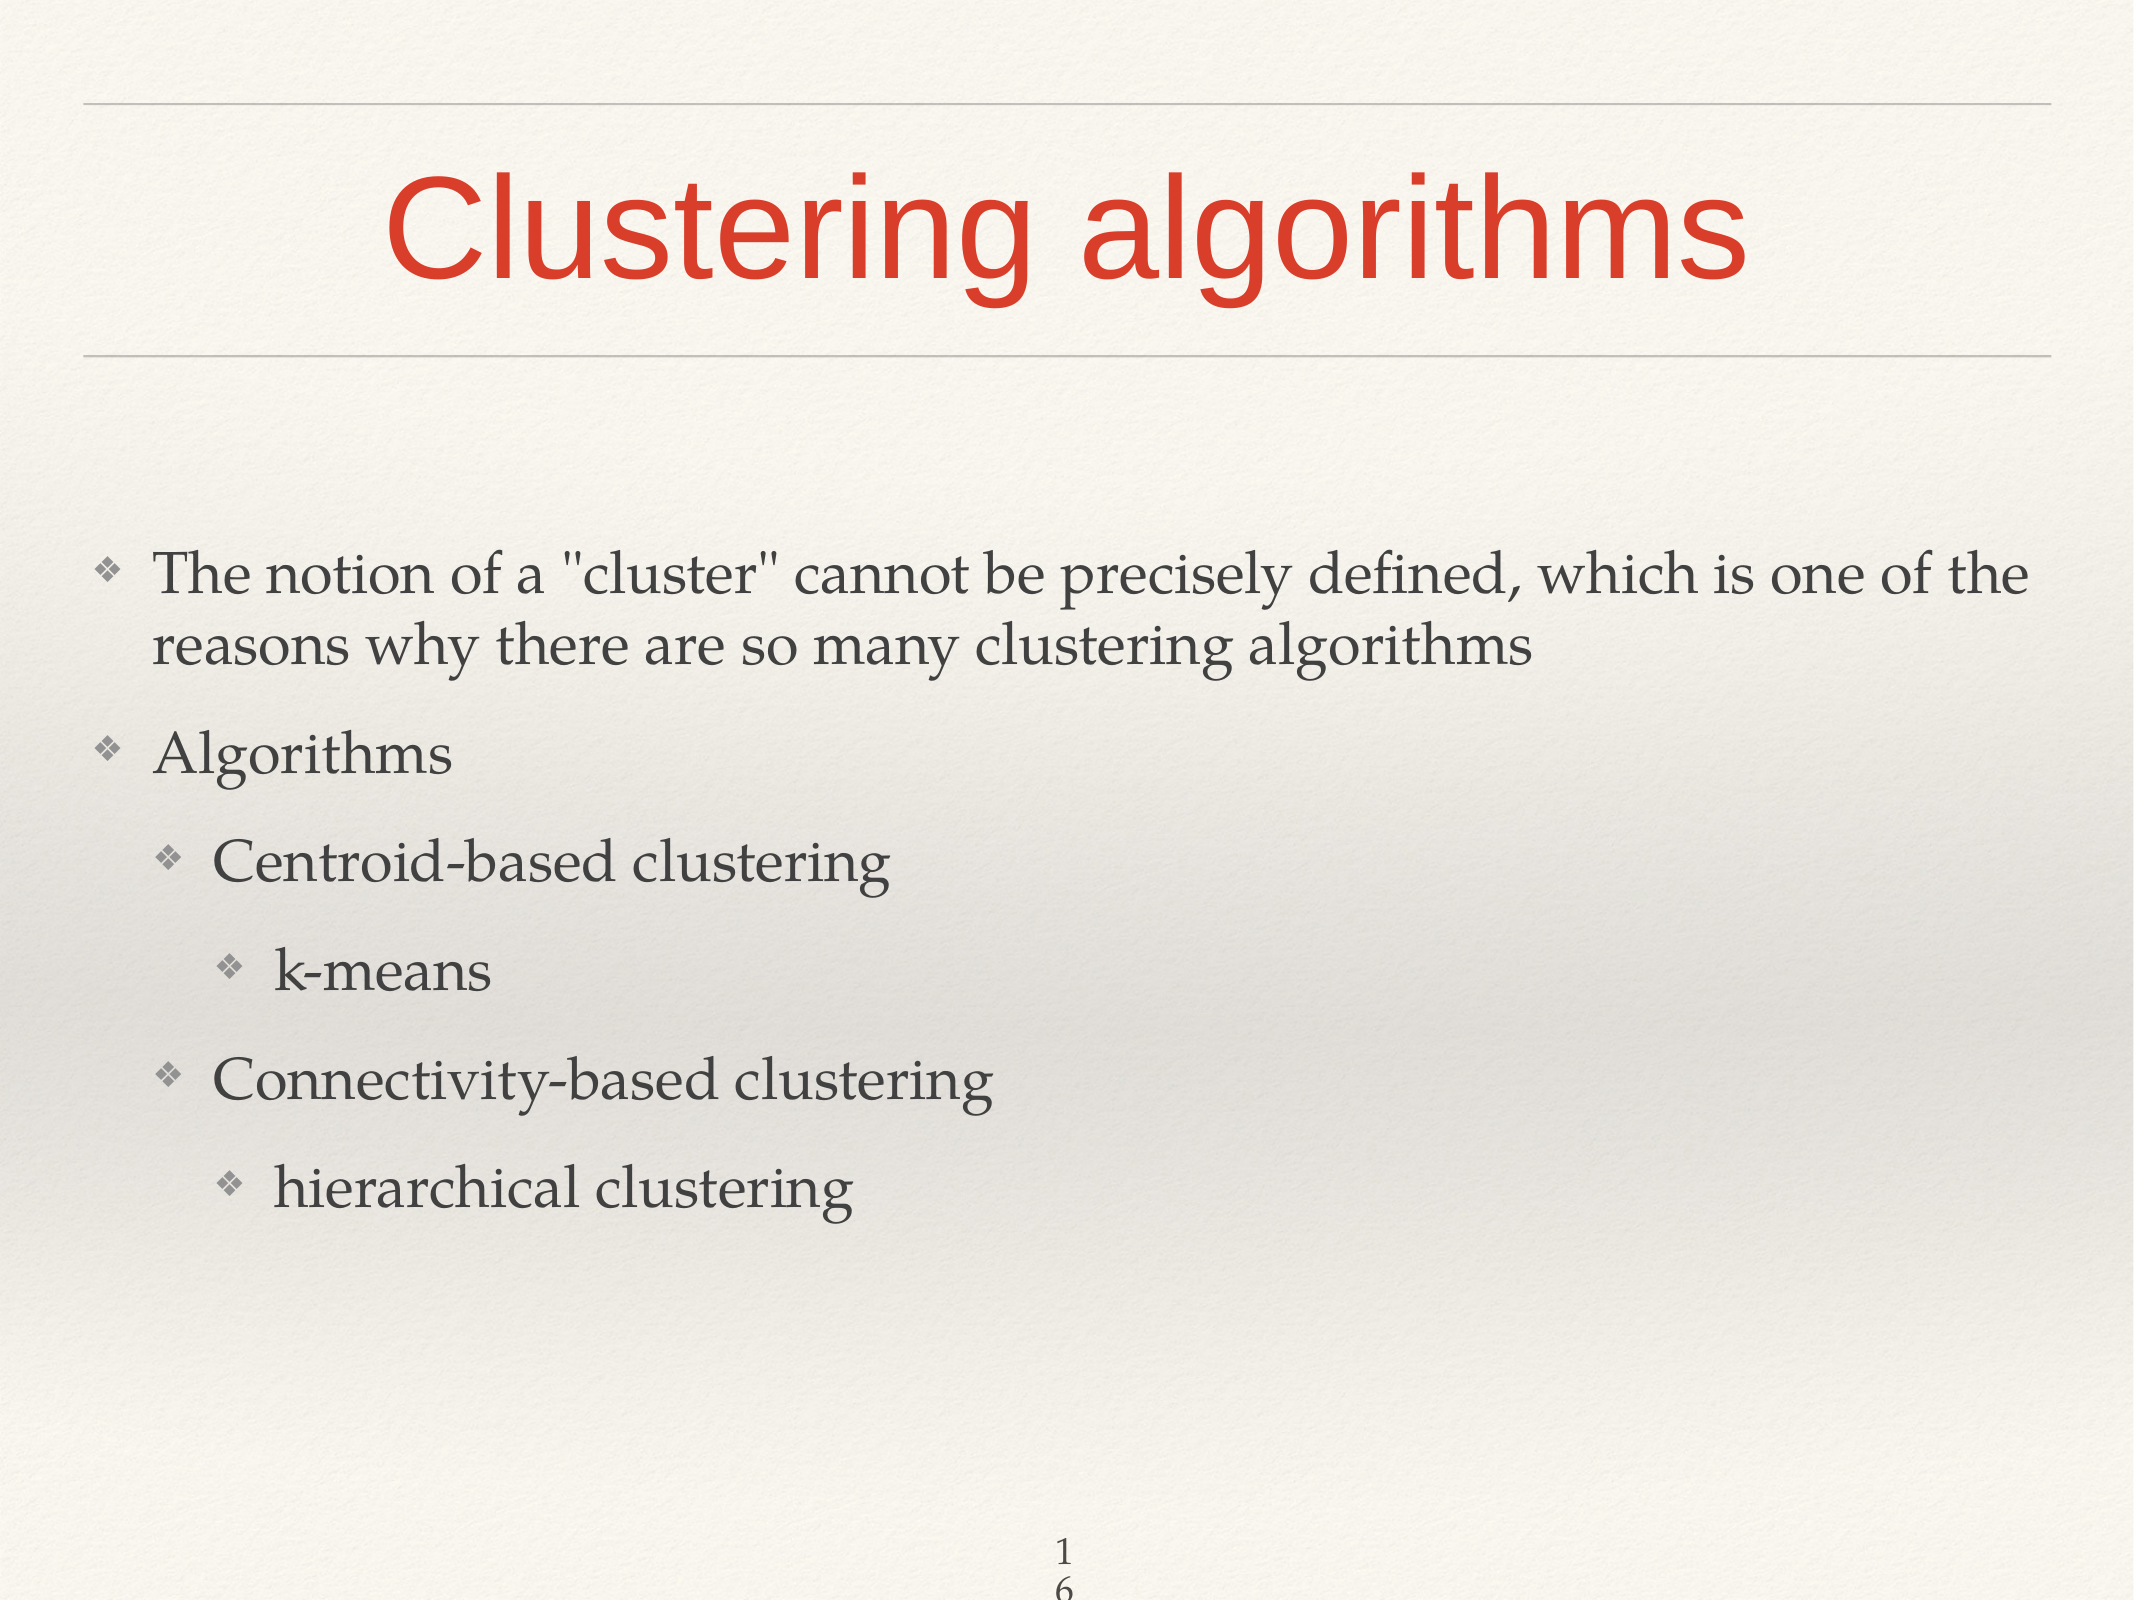

# Clustering algorithms
The notion of a "cluster" cannot be precisely defined, which is one of the reasons why there are so many clustering algorithms
Algorithms
Centroid-based clustering
k-means
Connectivity-based clustering
hierarchical clustering

16